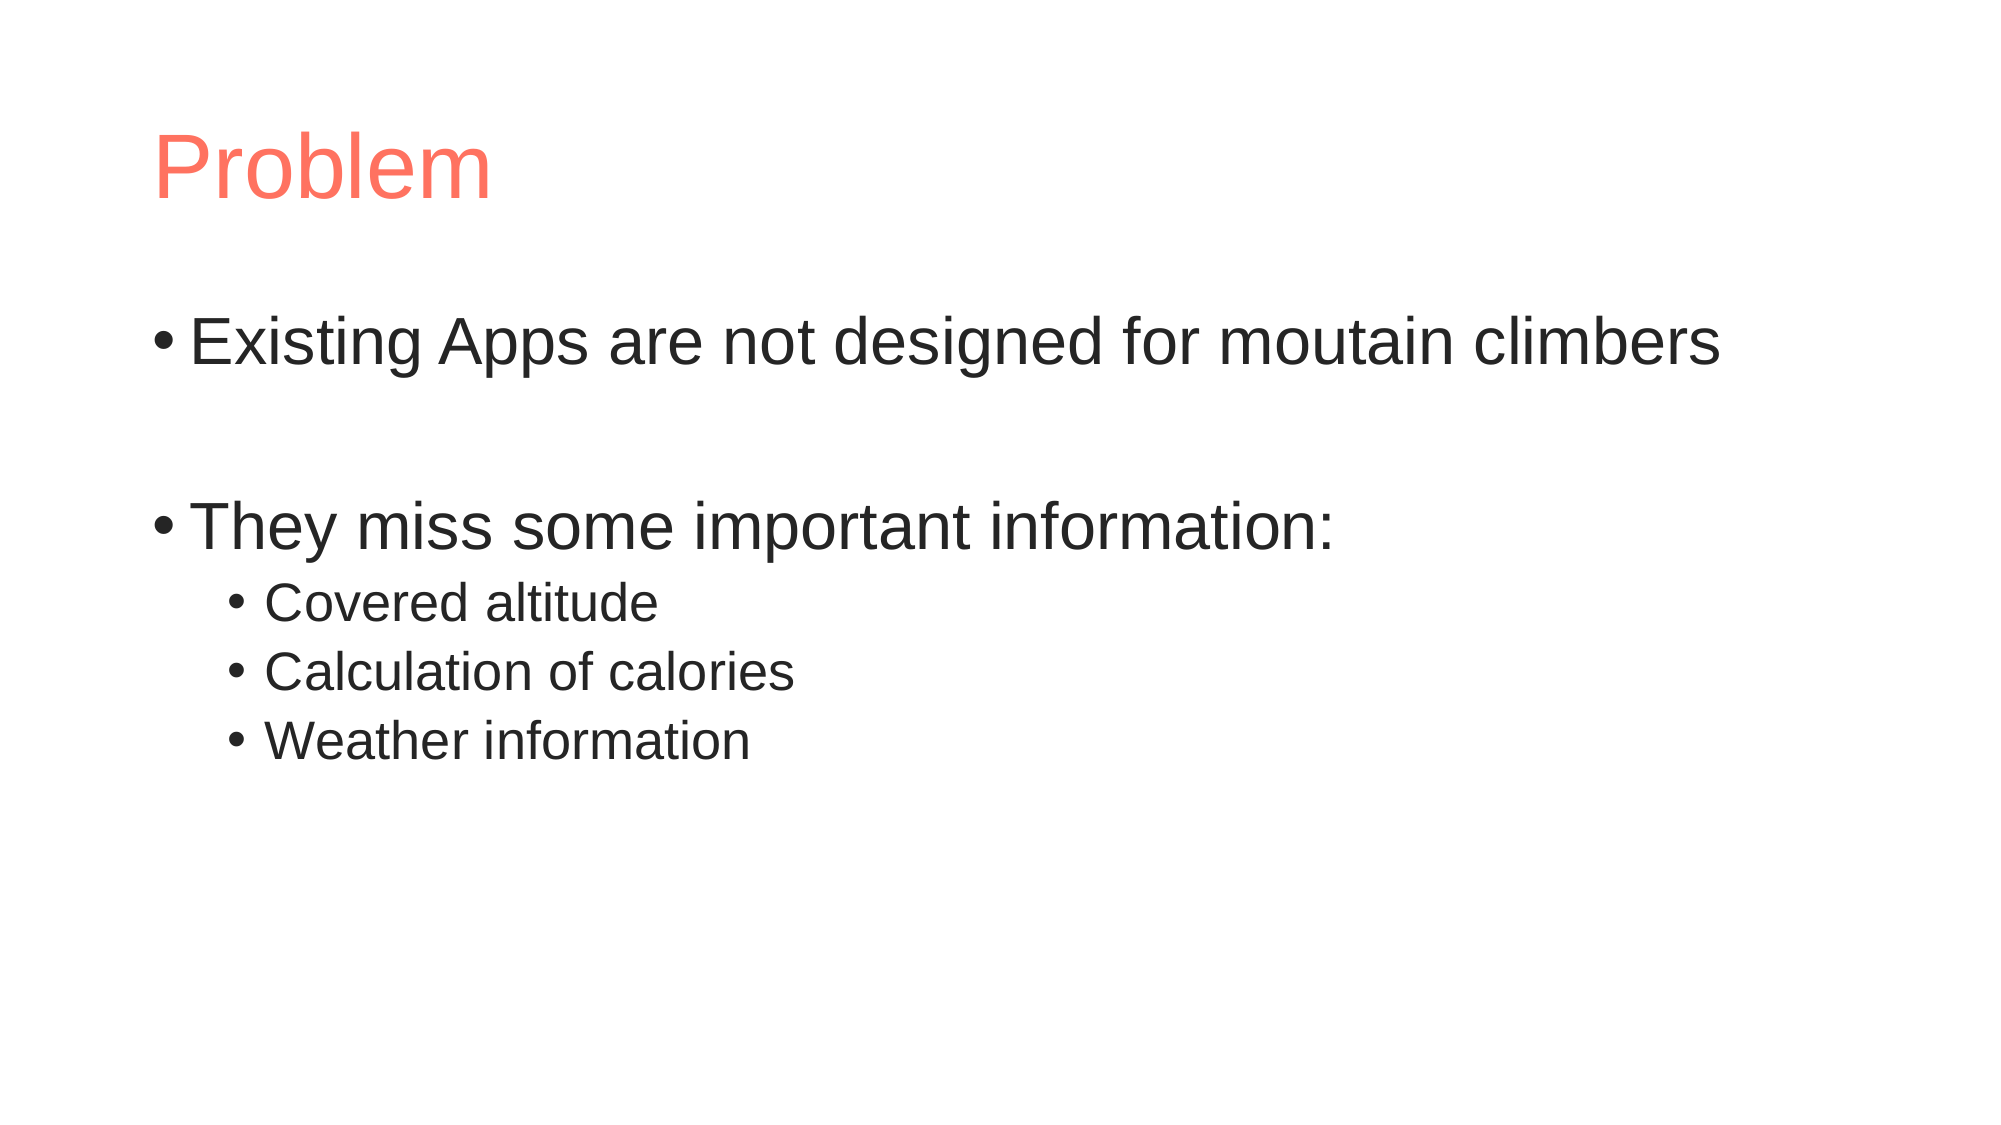

# Problem
Existing Apps are not designed for moutain climbers

They miss some important information:
Covered altitude
Calculation of calories
Weather information